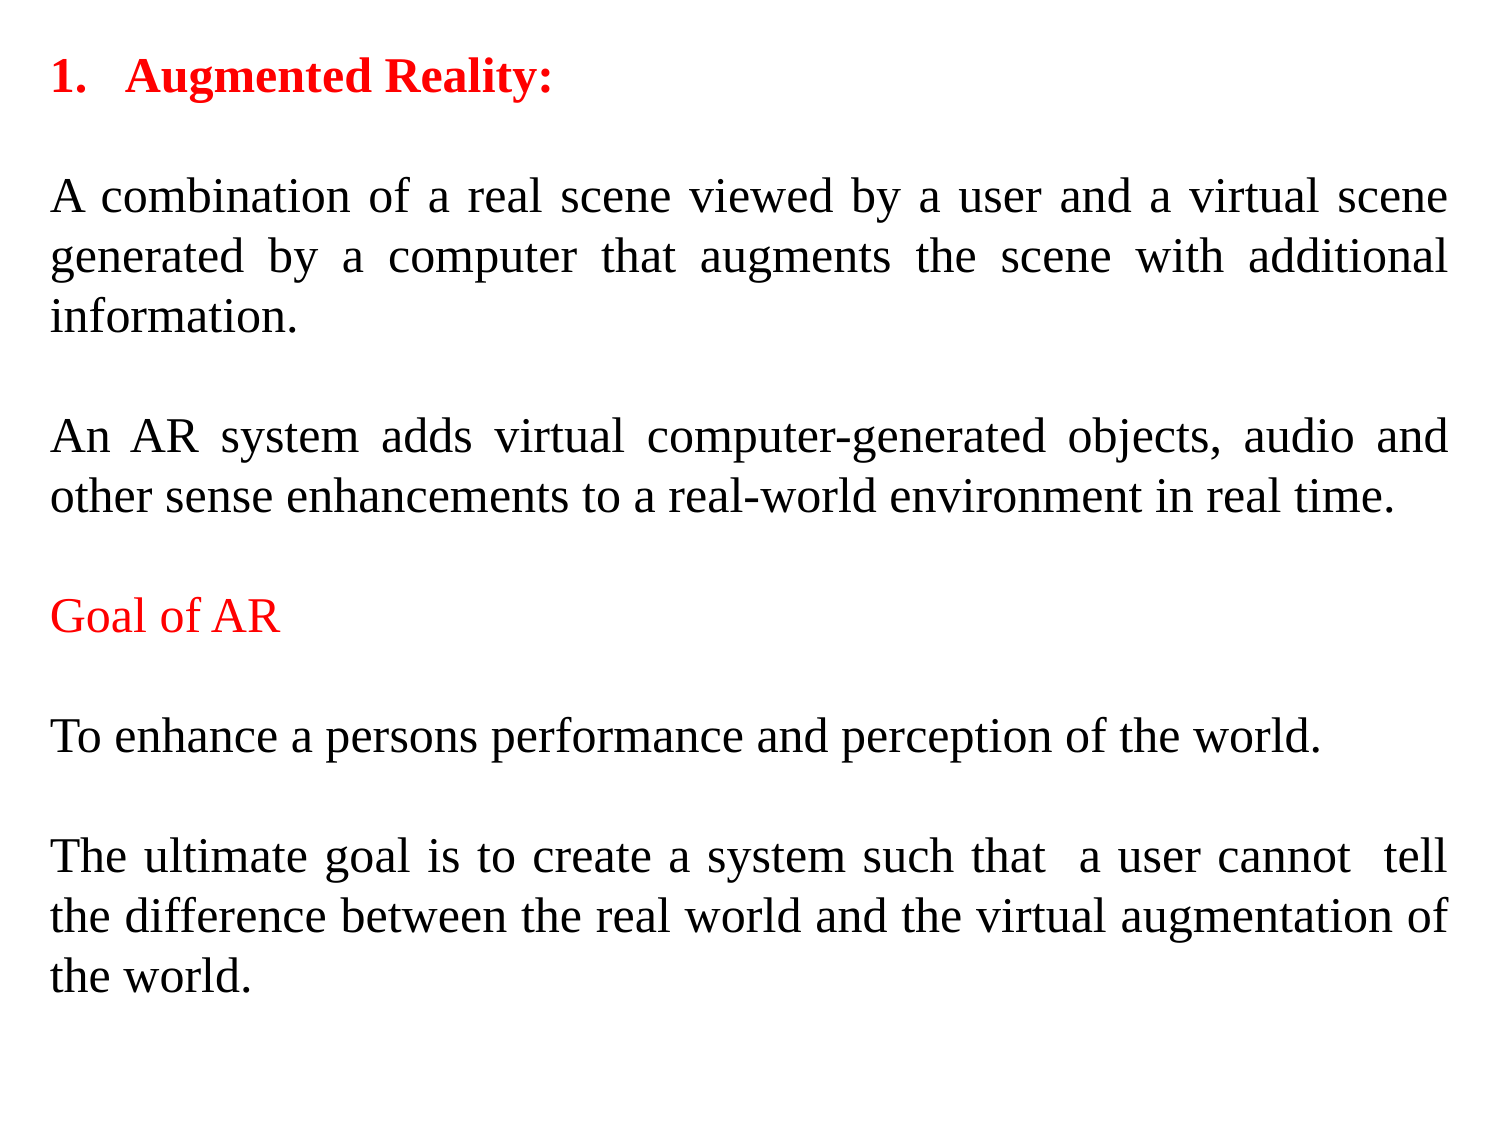

Augmented Reality:

A combination of a real scene viewed by a user and a virtual scene generated by a computer that augments the scene with additional information.

An AR system adds virtual computer-generated objects, audio and other sense enhancements to a real-world environment in real time.

Goal of AR

To enhance a persons performance and perception of the world.

The ultimate goal is to create a system such that  a user cannot  tell the difference between the real world and the virtual augmentation of the world.